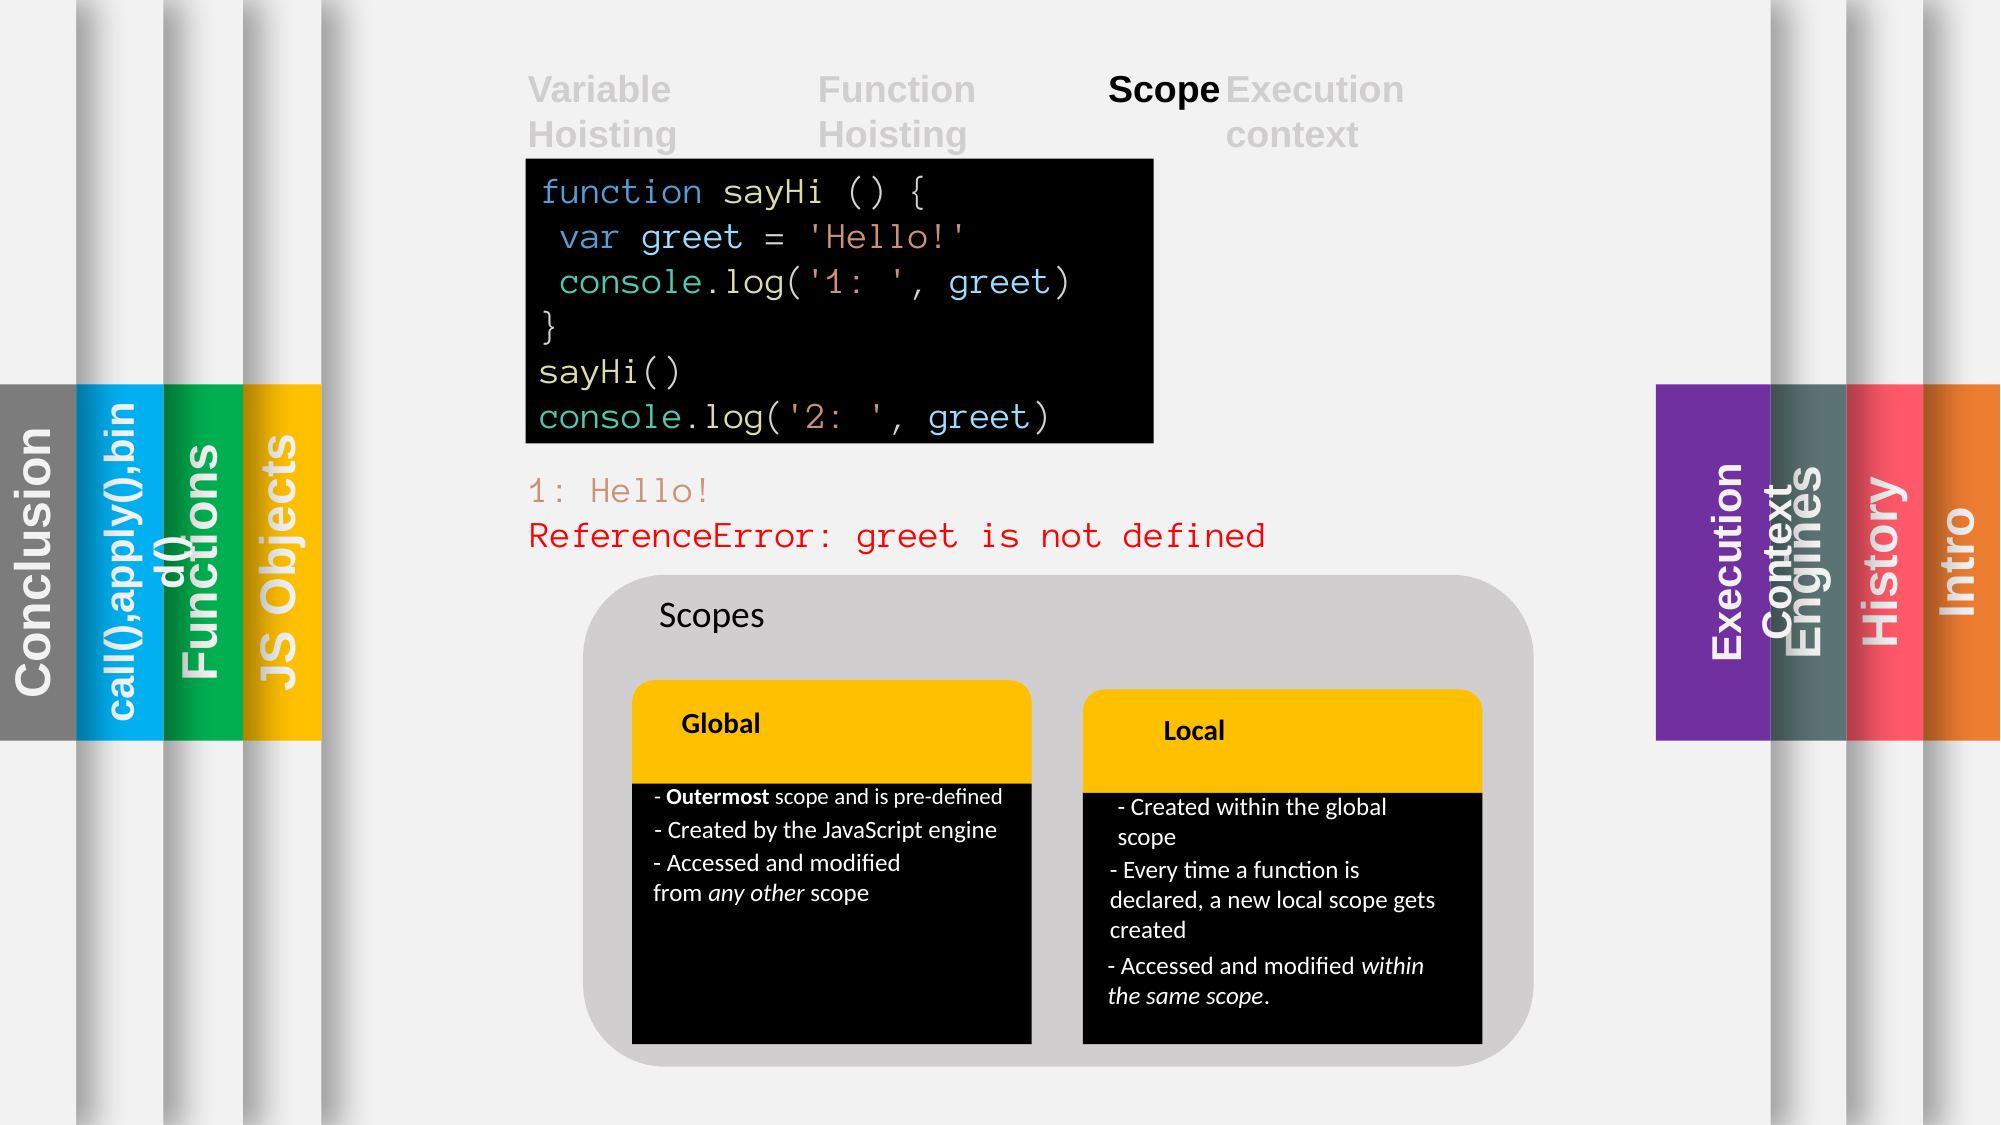

Engines

History

Intro

Conclusion

call(),apply(),bind()

Functions

JS Objects

Execution Context
Function Hoisting
Execution context
Scope
Variable Hoisting
function sayHi () {
 var greet = 'Hello!'
 console.log('1: ', greet)
}
sayHi()
console.log('2: ', greet)
1: Hello!
ReferenceError: greet is not defined

 Global

Scopes
 Local

 - Outermost scope and is pre-defined
- Created within the global scope
- Created by the JavaScript engine
- Accessed and modified from any other scope
- Every time a function is declared, a new local scope gets created
- Accessed and modified within the same scope.